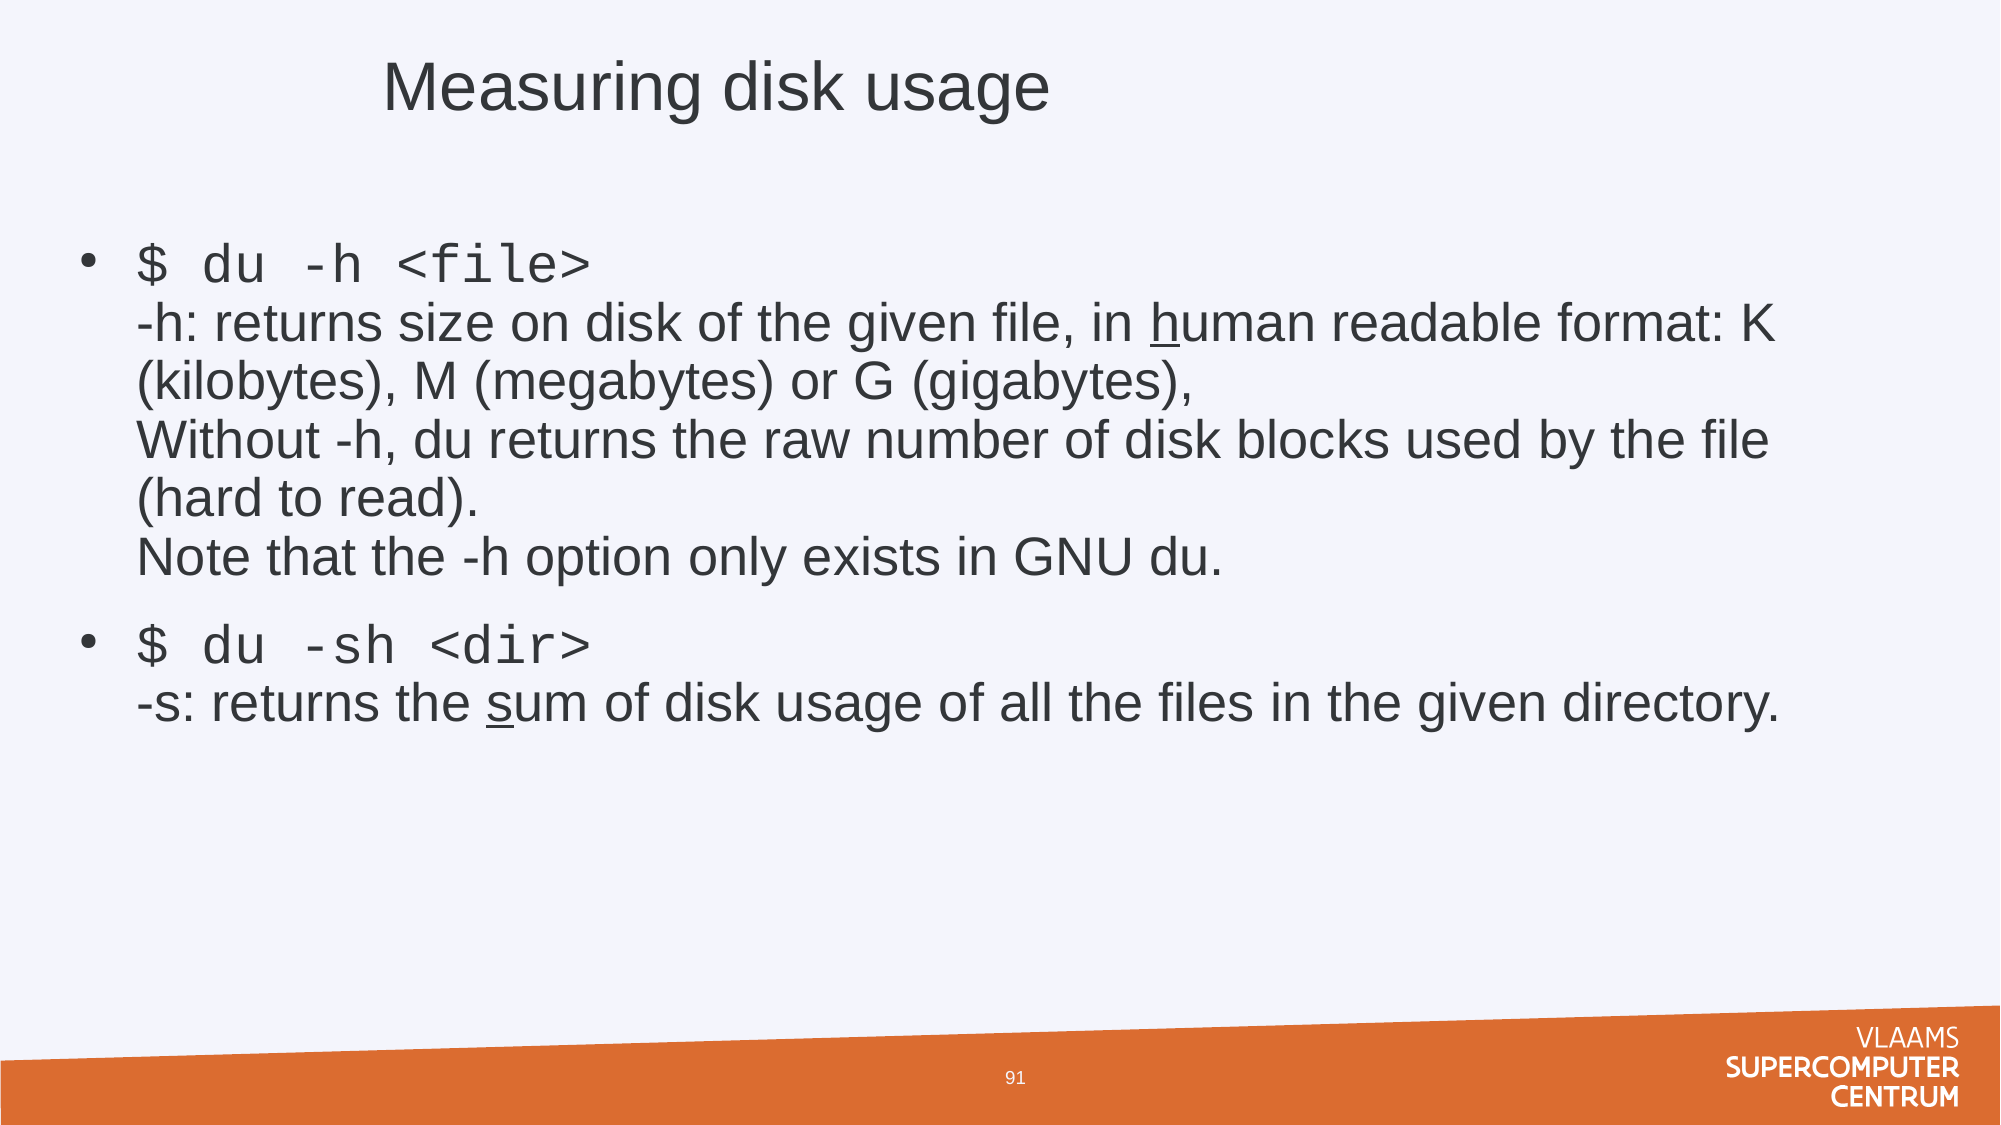

# Measuring disk usage
$ du -h <file>
-h: returns size on disk of the given file, in human readable format: K (kilobytes), M (megabytes) or G (gigabytes),
Without -h, du returns the raw number of disk blocks used by the file (hard to read).
Note that the -h option only exists in GNU du.
$ du -sh <dir>
-s: returns the sum of disk usage of all the files in the given directory.
91